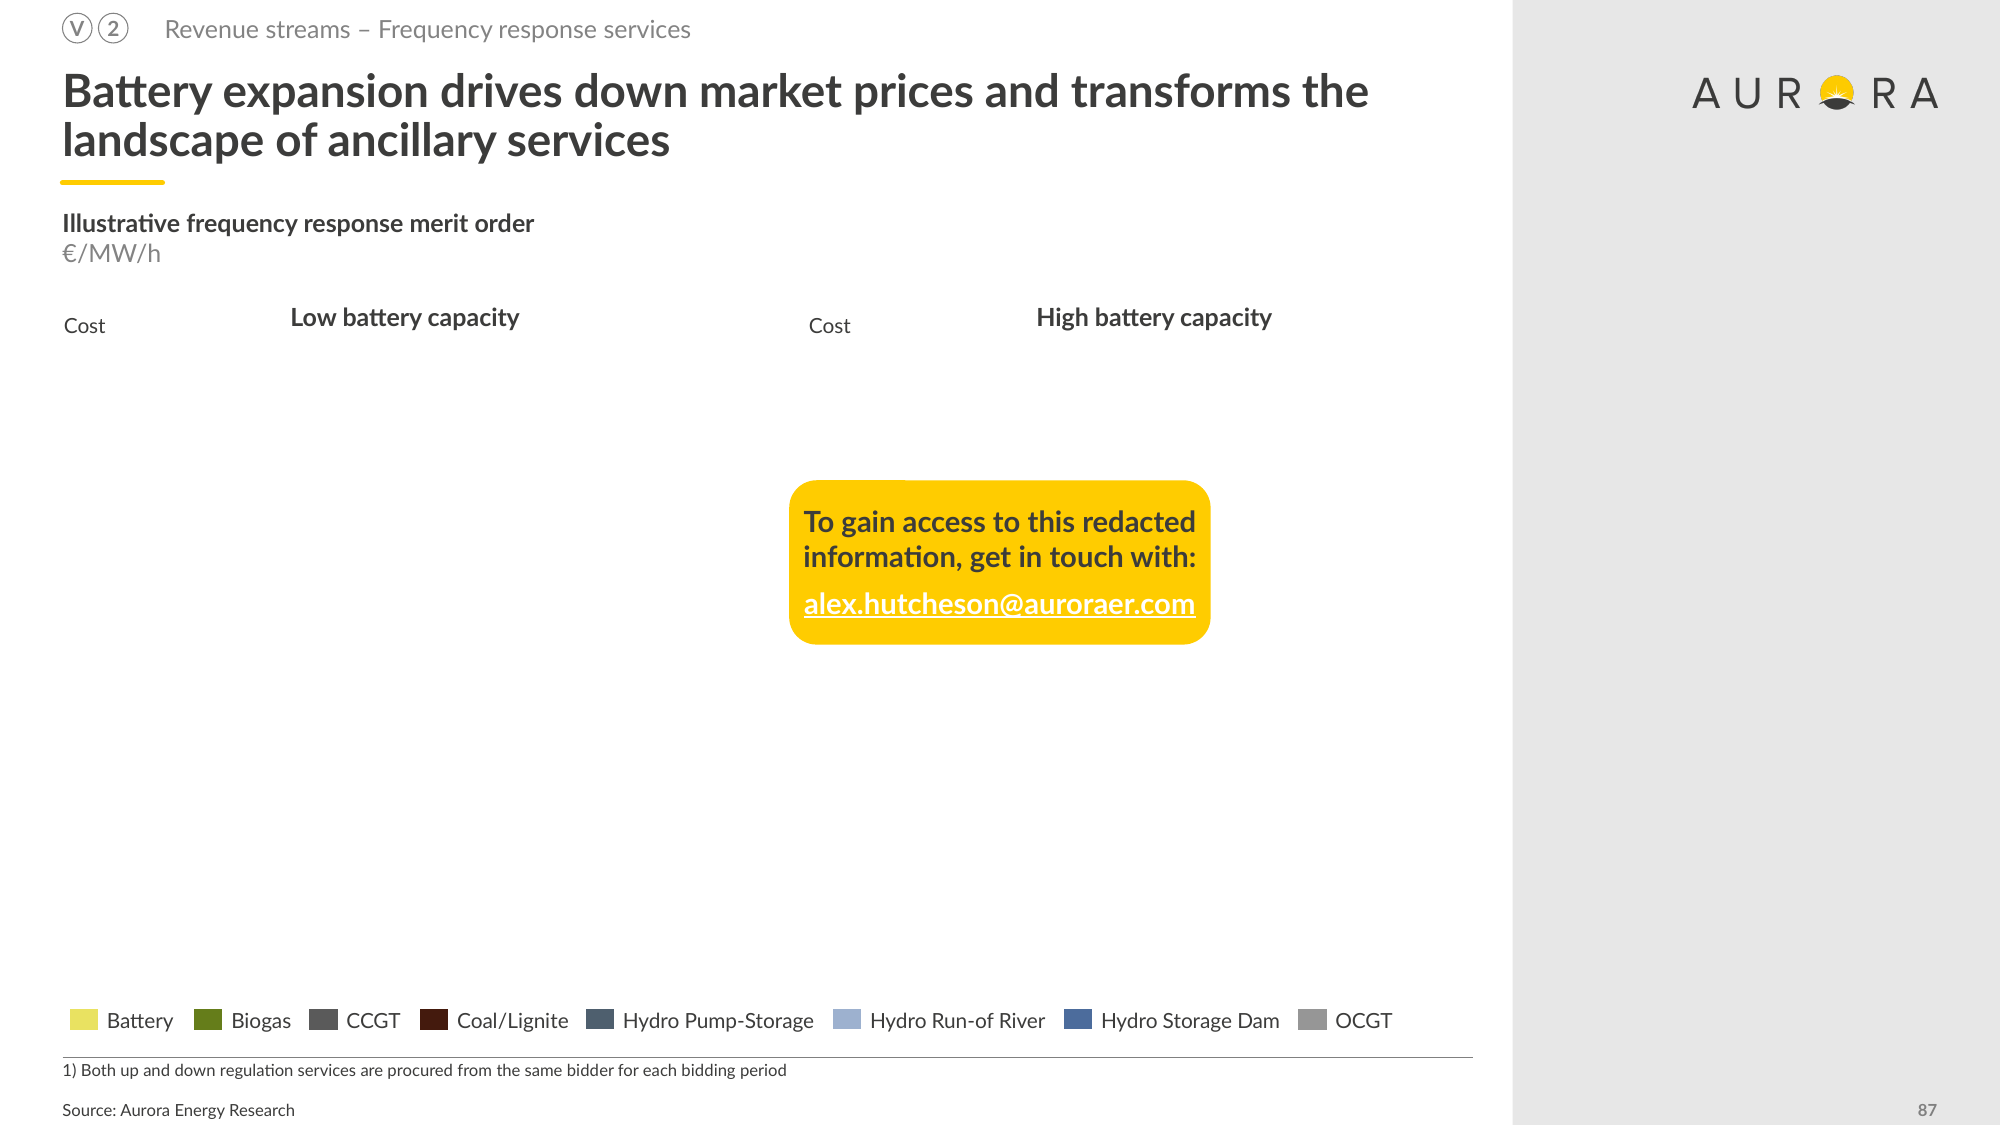

Revenue streams – Frequency response services
V
2
# Battery expansion drives down market prices and transforms the landscape of ancillary services
Illustrative frequency response merit order
€/MW/h

Low battery capacity
High battery capacity
Cost
Cost

Demand
Demand

To gain access to this redacted information, get in touch with:
alex.hutcheson@auroraer.com

Price

Increasing battery capacity will push higher price plants out of merit, leading to lower prices
Price

Capacity
Capacity
Battery
Biogas
CCGT
Coal/Lignite
Hydro Pump-Storage
Hydro Run-of River
Hydro Storage Dam
OCGT

1) Both up and down regulation services are procured from the same bidder for each bidding period
Source: Aurora Energy Research